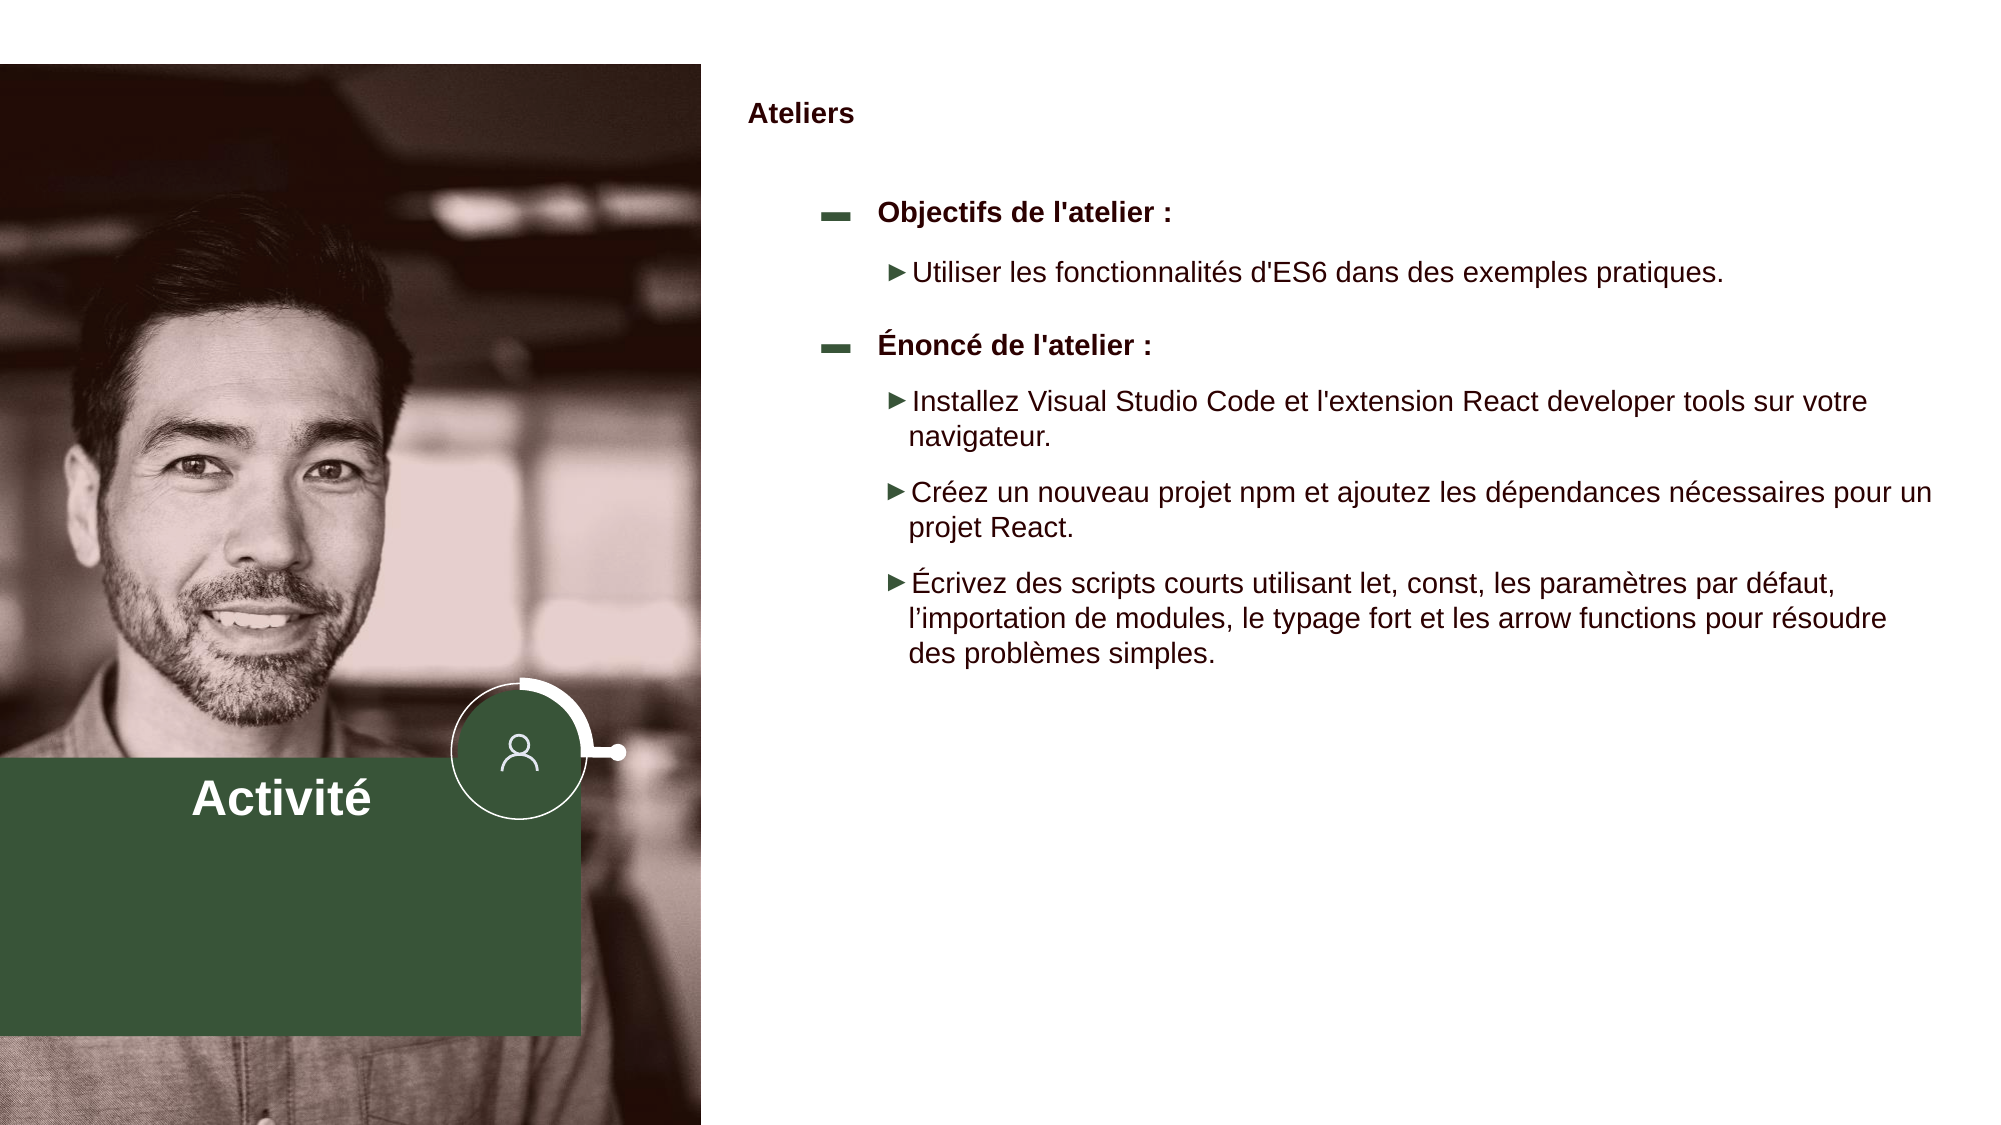

# Ateliers
Objectifs de l'atelier :
Utiliser les fonctionnalités d'ES6 dans des exemples pratiques.
Énoncé de l'atelier :
Installez Visual Studio Code et l'extension React developer tools sur votre navigateur.
Créez un nouveau projet npm et ajoutez les dépendances nécessaires pour un projet React.
Écrivez des scripts courts utilisant let, const, les paramètres par défaut, l’importation de modules, le typage fort et les arrow functions pour résoudre des problèmes simples.